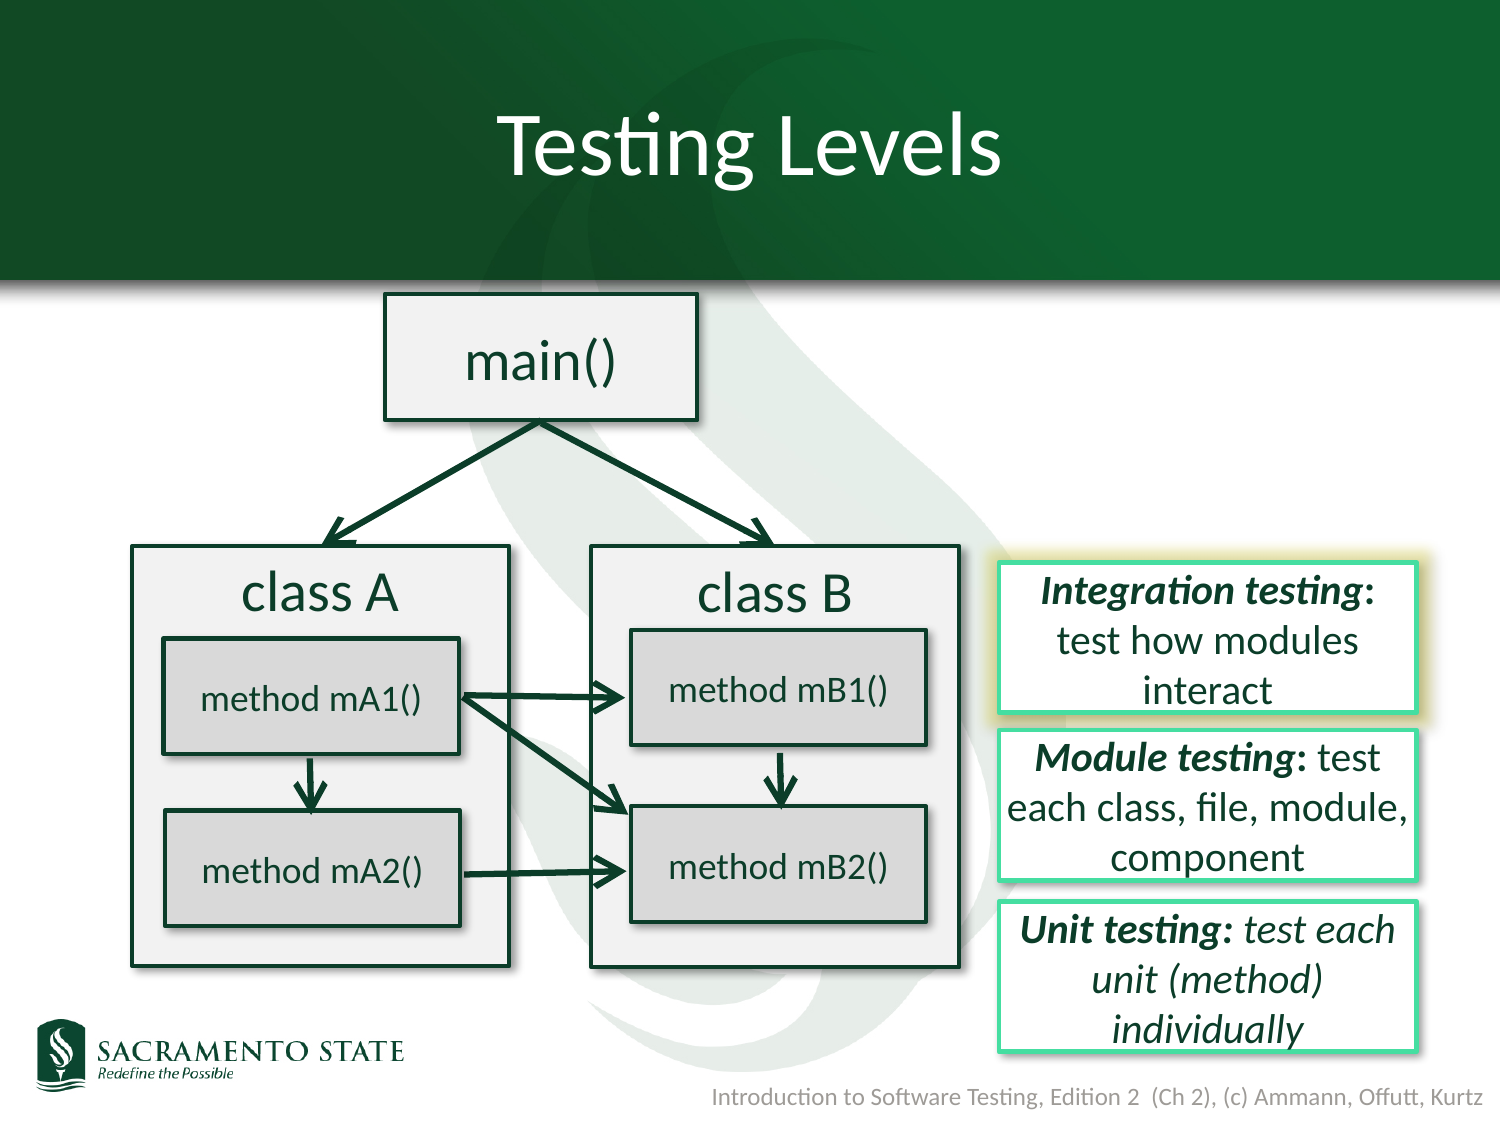

229
# Testing Levels
main()
class A
class B
Integration testing: test how modules interact
method mB1()
method mA1()
method mB1()
method mB2()
Module testing: test each class, file, module, component
method mB2()
method mA2()
Unit testing: test each unit (method) individually
Introduction to Software Testing, Edition 2  (Ch 2), (c) Ammann, Offutt, Kurtz